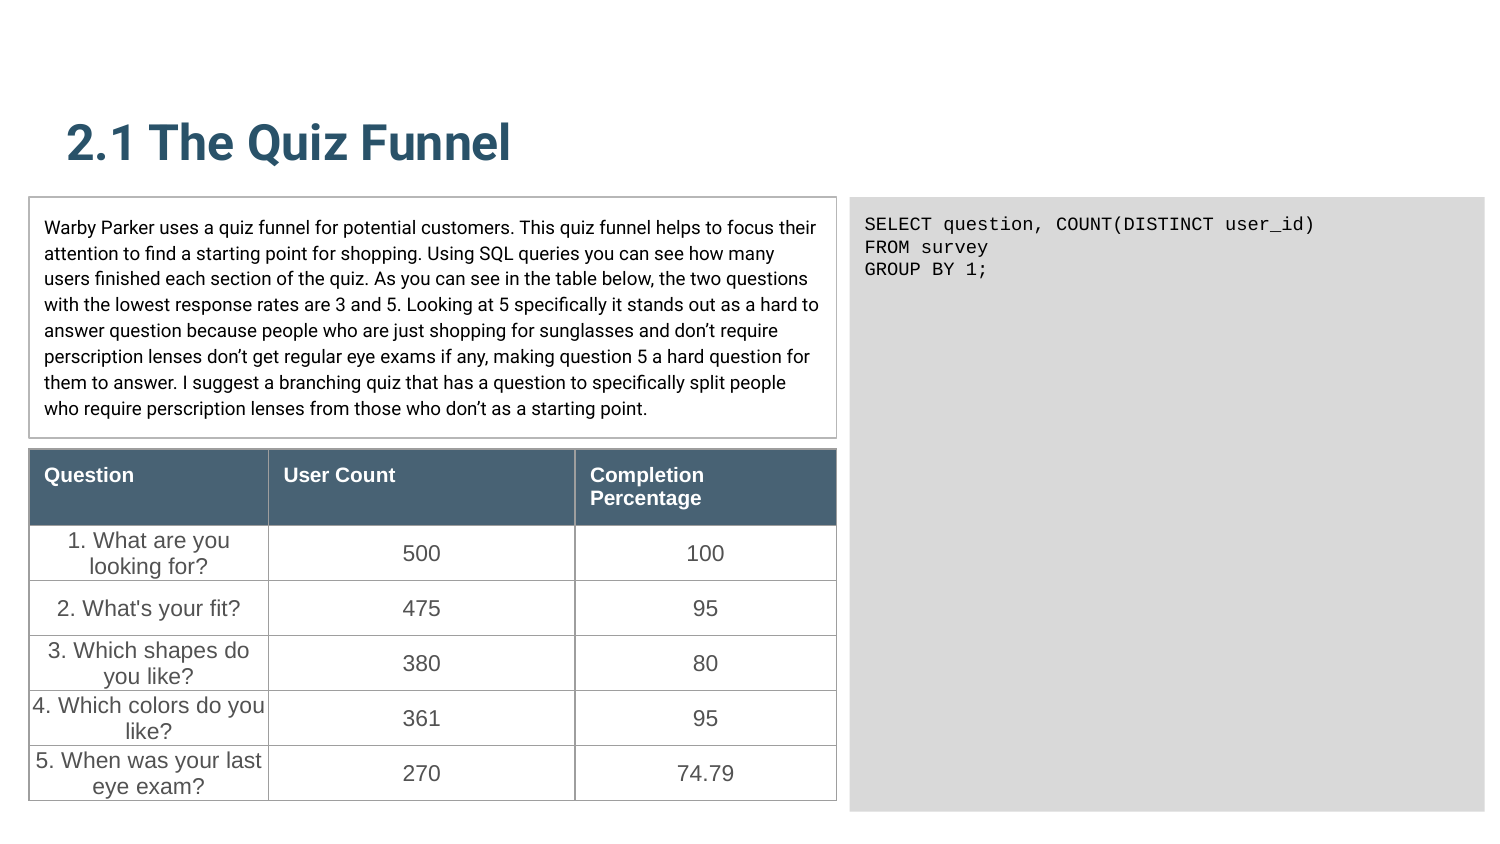

2.1 The Quiz Funnel
Warby Parker uses a quiz funnel for potential customers. This quiz funnel helps to focus their attention to find a starting point for shopping. Using SQL queries you can see how many users finished each section of the quiz. As you can see in the table below, the two questions with the lowest response rates are 3 and 5. Looking at 5 specifically it stands out as a hard to answer question because people who are just shopping for sunglasses and don’t require perscription lenses don’t get regular eye exams if any, making question 5 a hard question for them to answer. I suggest a branching quiz that has a question to specifically split people who require perscription lenses from those who don’t as a starting point.

SELECT question, COUNT(DISTINCT user_id)
FROM survey
GROUP BY 1;

| Question | User Count | Completion Percentage |
| --- | --- | --- |
| 1. What are you looking for? | 500 | 100 |
| 2. What's your fit? | 475 | 95 |
| 3. Which shapes do you like? | 380 | 80 |
| 4. Which colors do you like? | 361 | 95 |
| 5. When was your last eye exam? | 270 | 74.79 |